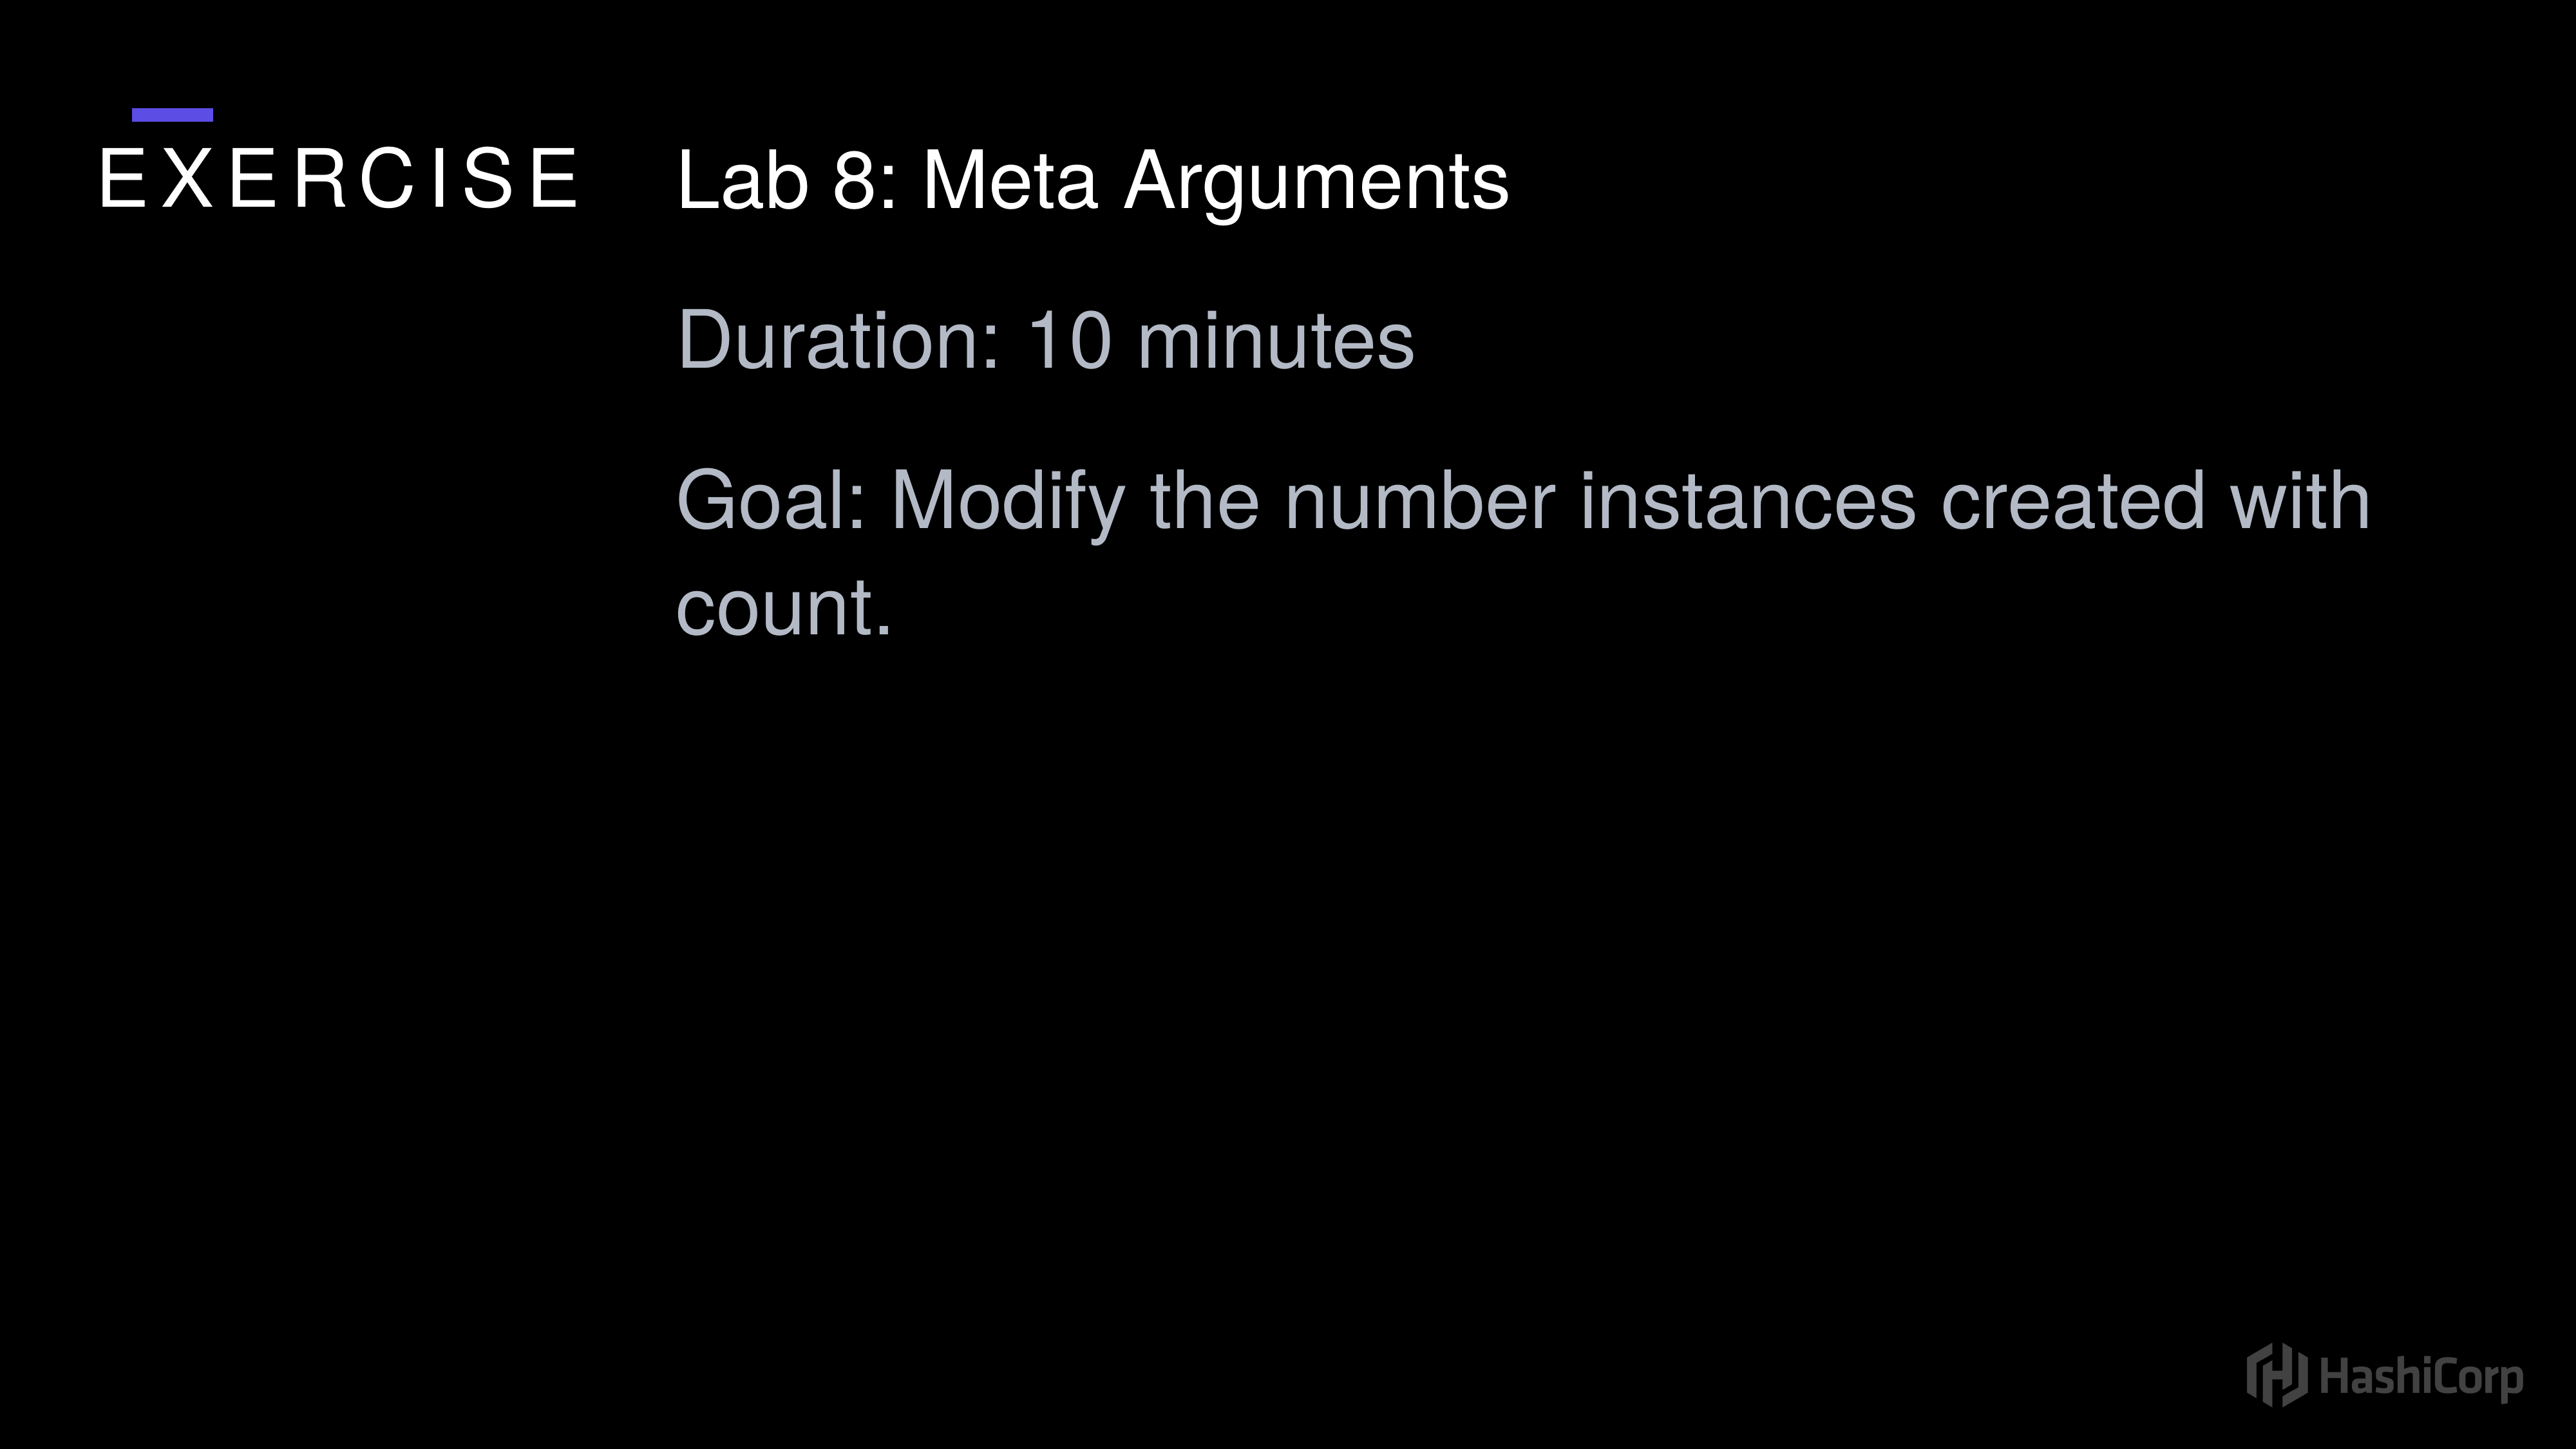

Lab 8: Meta Arguments
Duration: 10 minutes
Goal: Modify the number instances created with count.
230